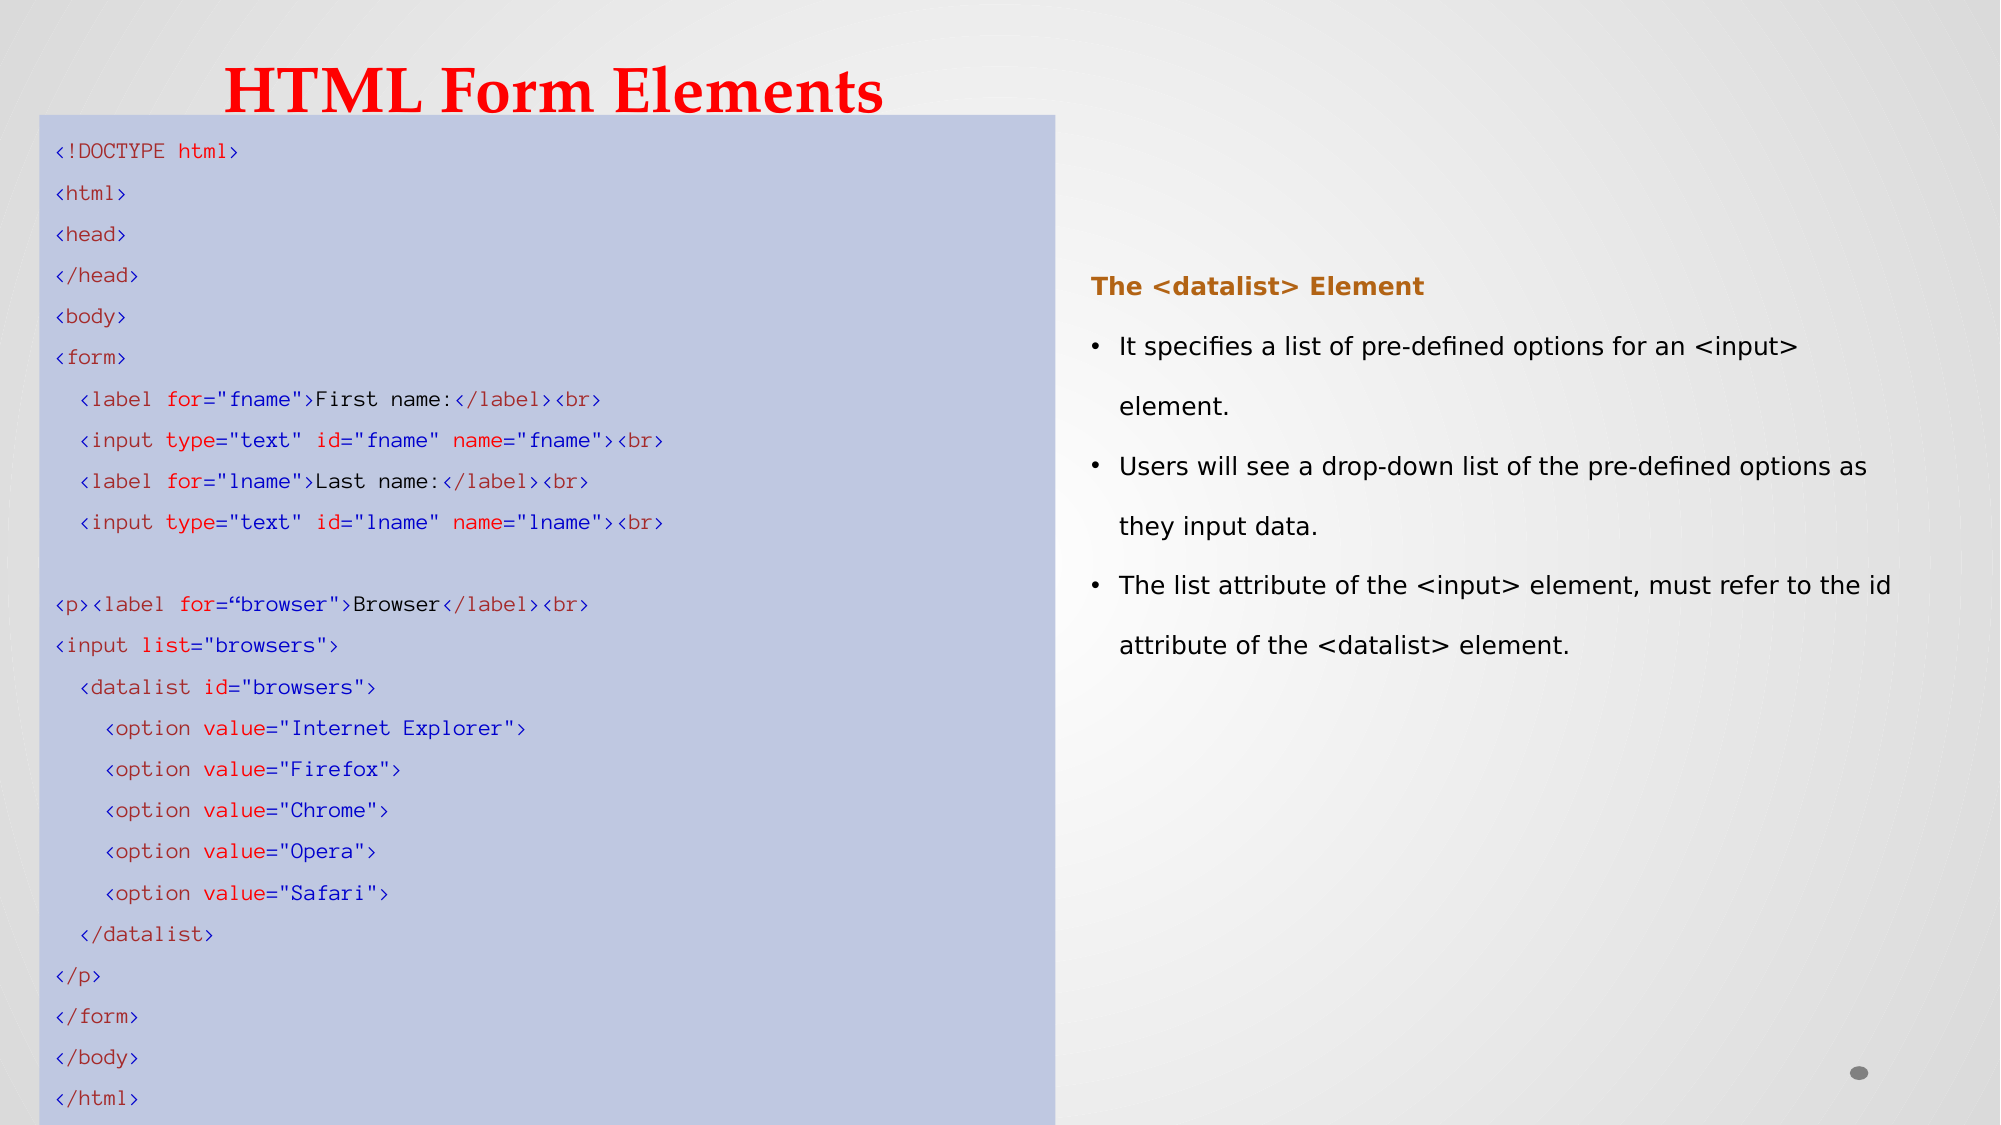

# HTML Form Elements
<!DOCTYPE html>
<html>
<head>
</head>
<body>
<form>
  <label for="fname">First name:</label><br>
  <input type="text" id="fname" name="fname"><br>
  <label for="lname">Last name:</label><br>
  <input type="text" id="lname" name="lname"><br>

<p><label for=“browser">Browser</label><br>
<input list="browsers">
  <datalist id="browsers">
    <option value="Internet Explorer">
    <option value="Firefox">
    <option value="Chrome">
    <option value="Opera">
    <option value="Safari">
  </datalist>
</p>
</form>
</body>
</html>
The <datalist> Element
It specifies a list of pre-defined options for an <input> element.
Users will see a drop-down list of the pre-defined options as they input data.
The list attribute of the <input> element, must refer to the id attribute of the <datalist> element.